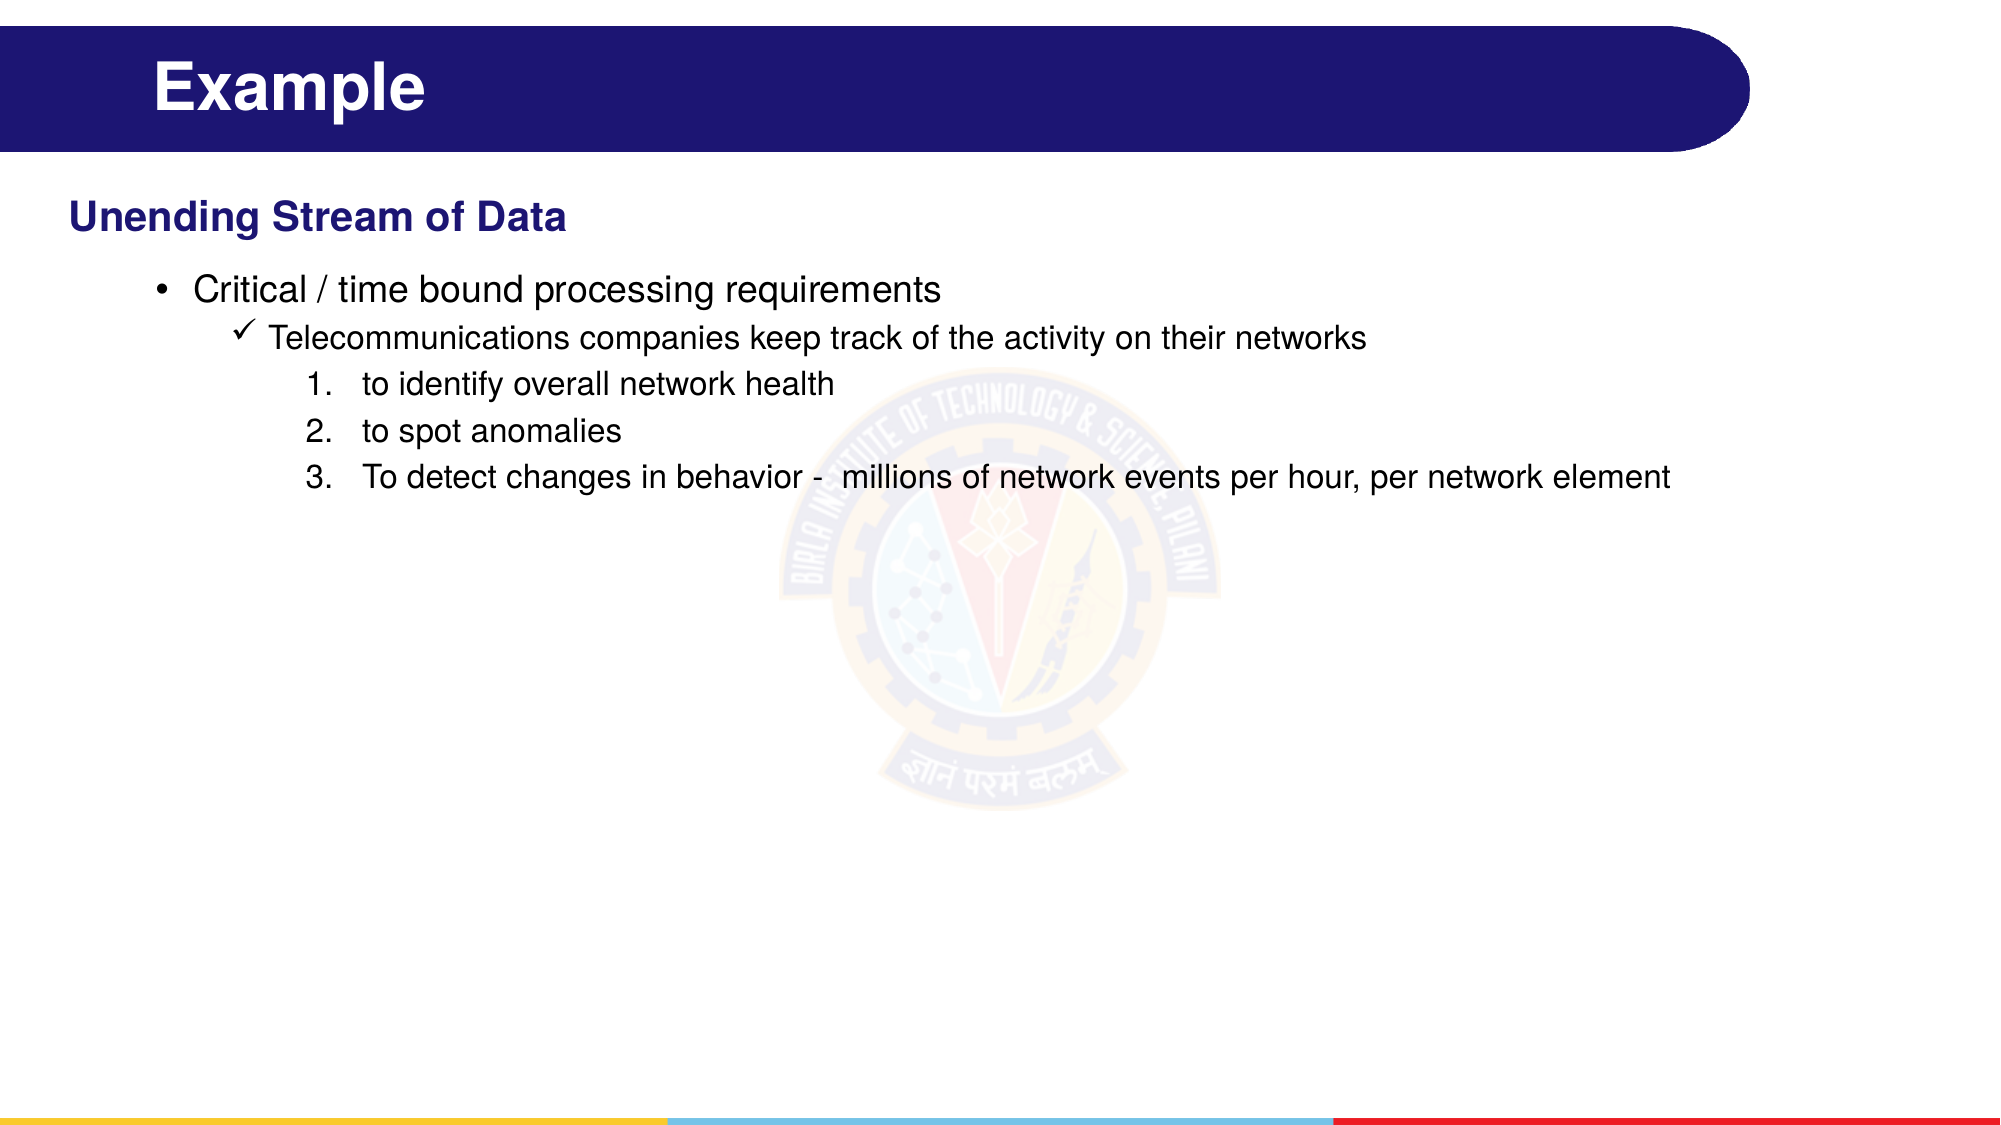

# Example
Unending Stream of Data
Critical / time bound processing requirements
Telecommunications companies keep track of the activity on their networks
to identify overall network health
to spot anomalies
To detect changes in behavior -  millions of network events per hour, per network element